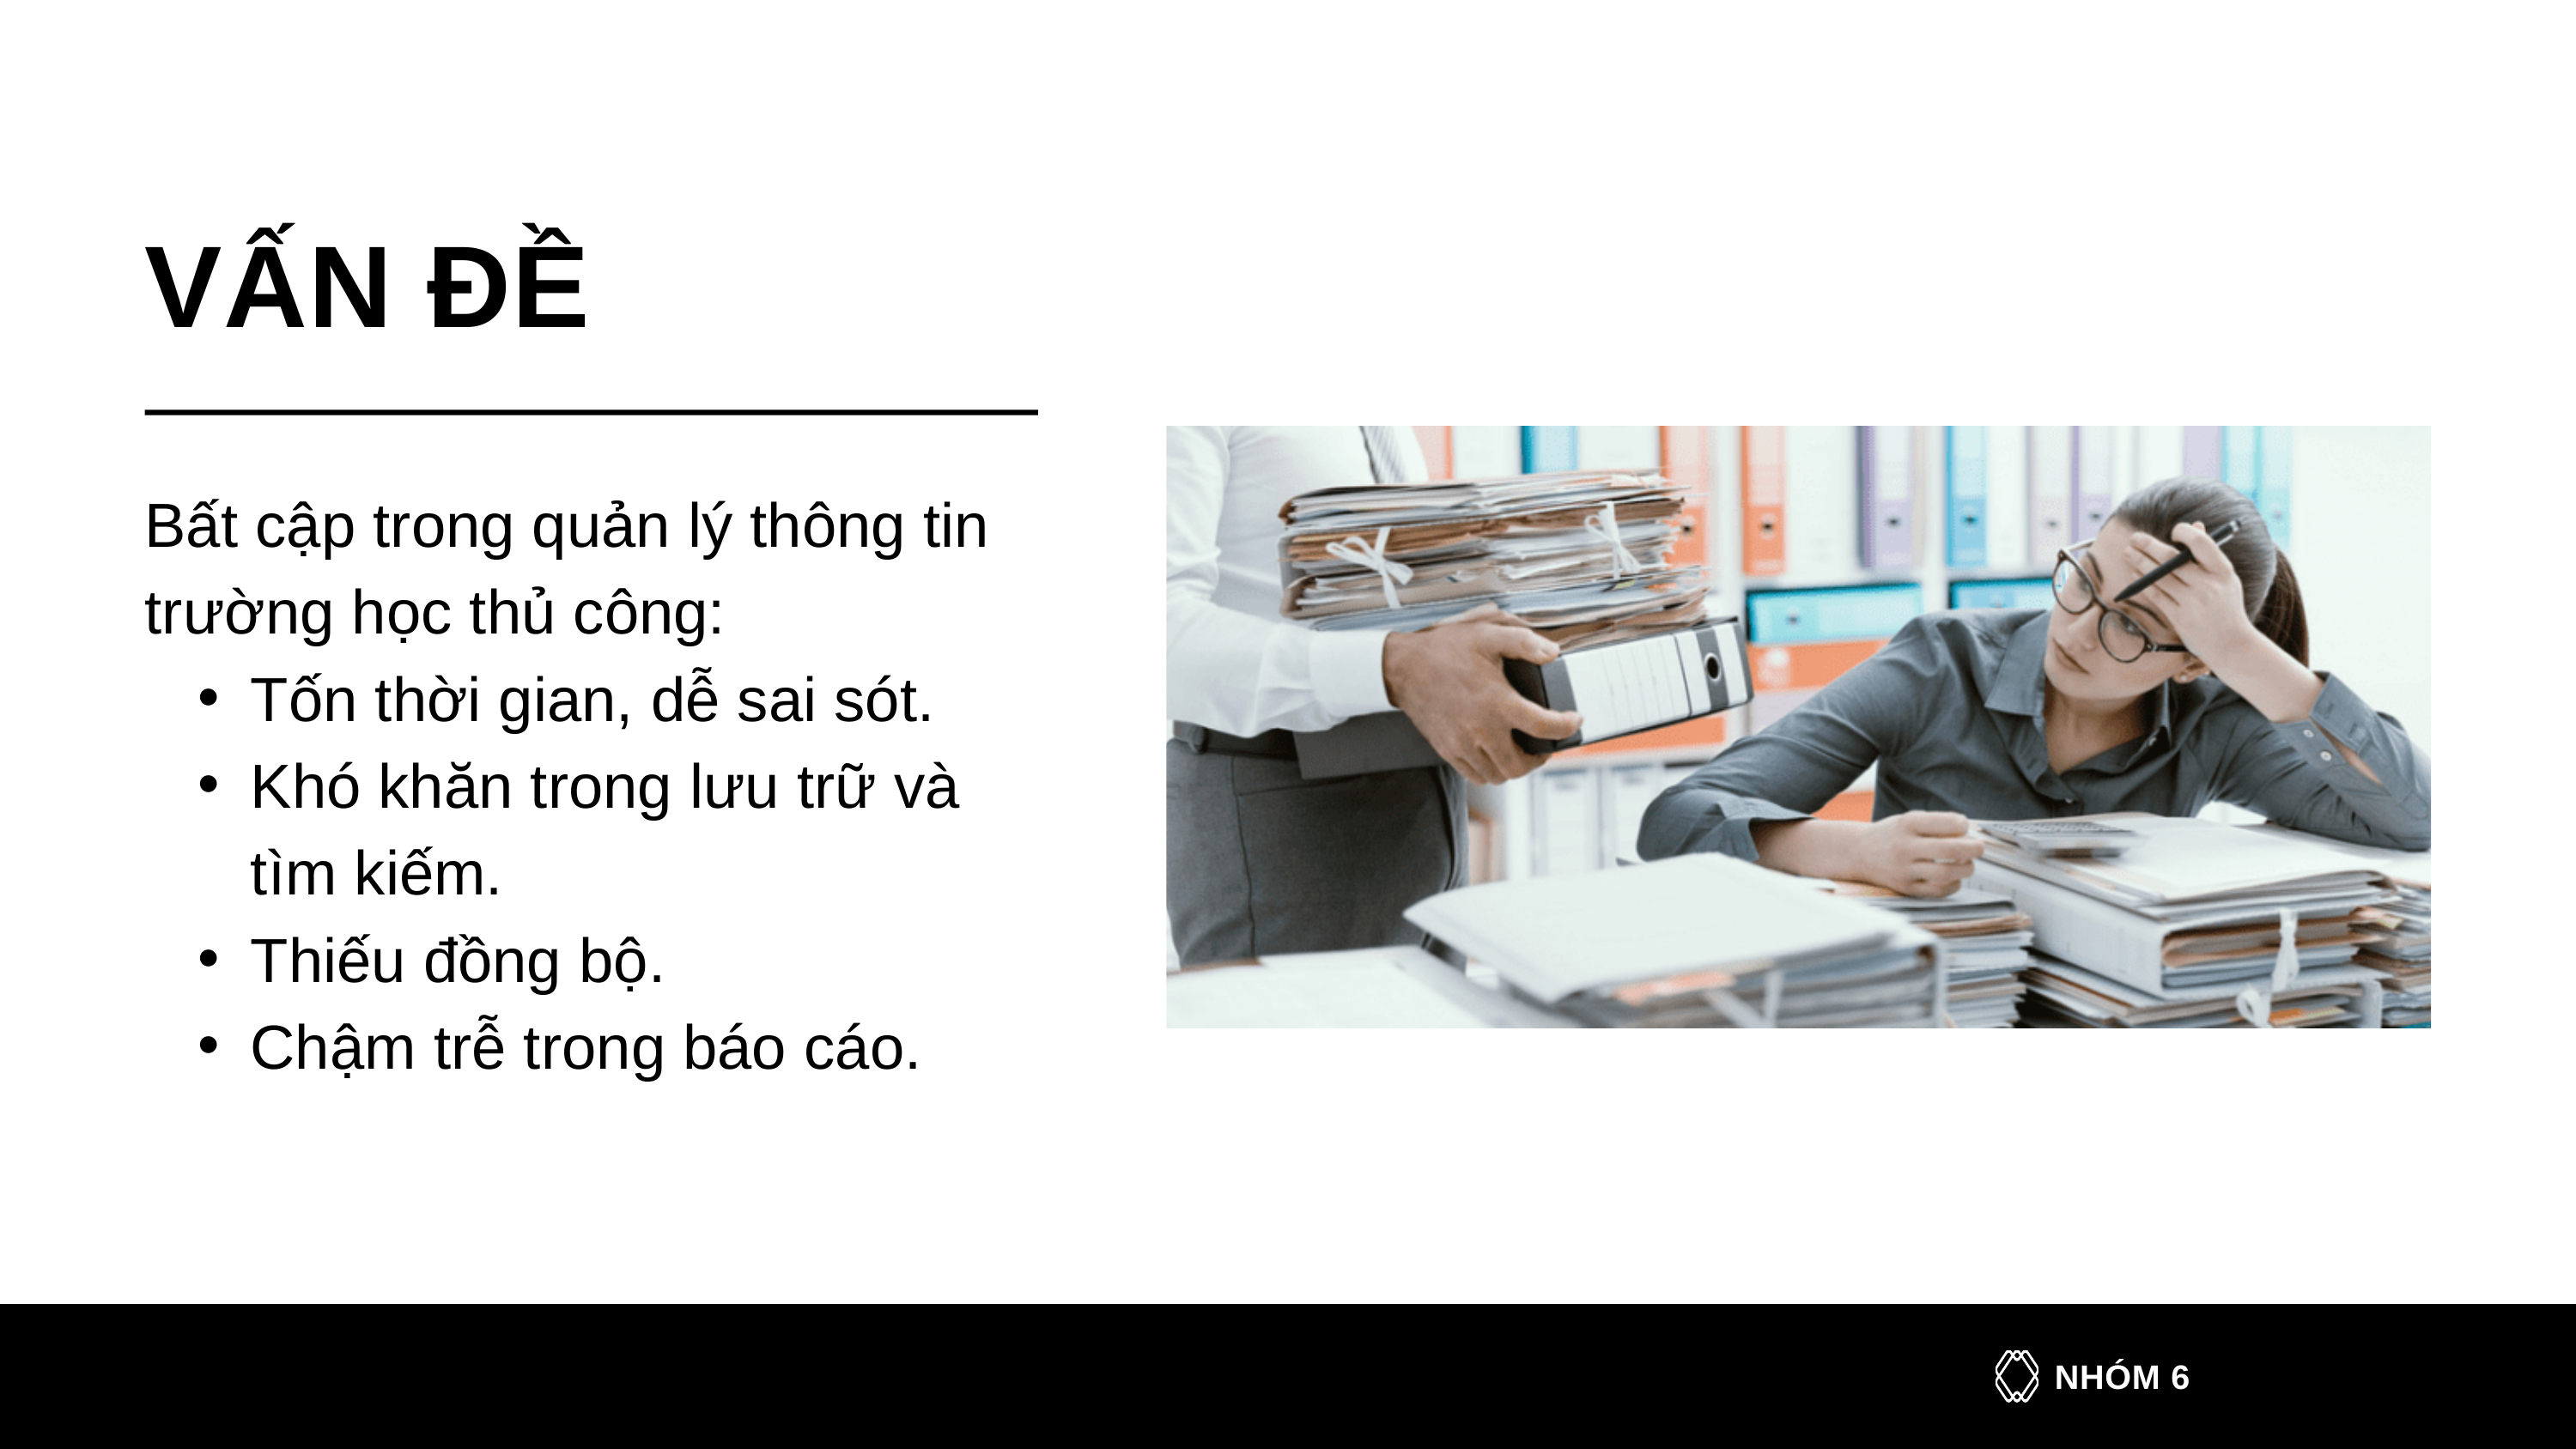

VẤN ĐỀ

Bất cập trong quản lý thông tin trường học thủ công:
Tốn thời gian, dễ sai sót.
Khó khăn trong lưu trữ và tìm kiếm.
Thiếu đồng bộ.
Chậm trễ trong báo cáo.

NHÓM 6